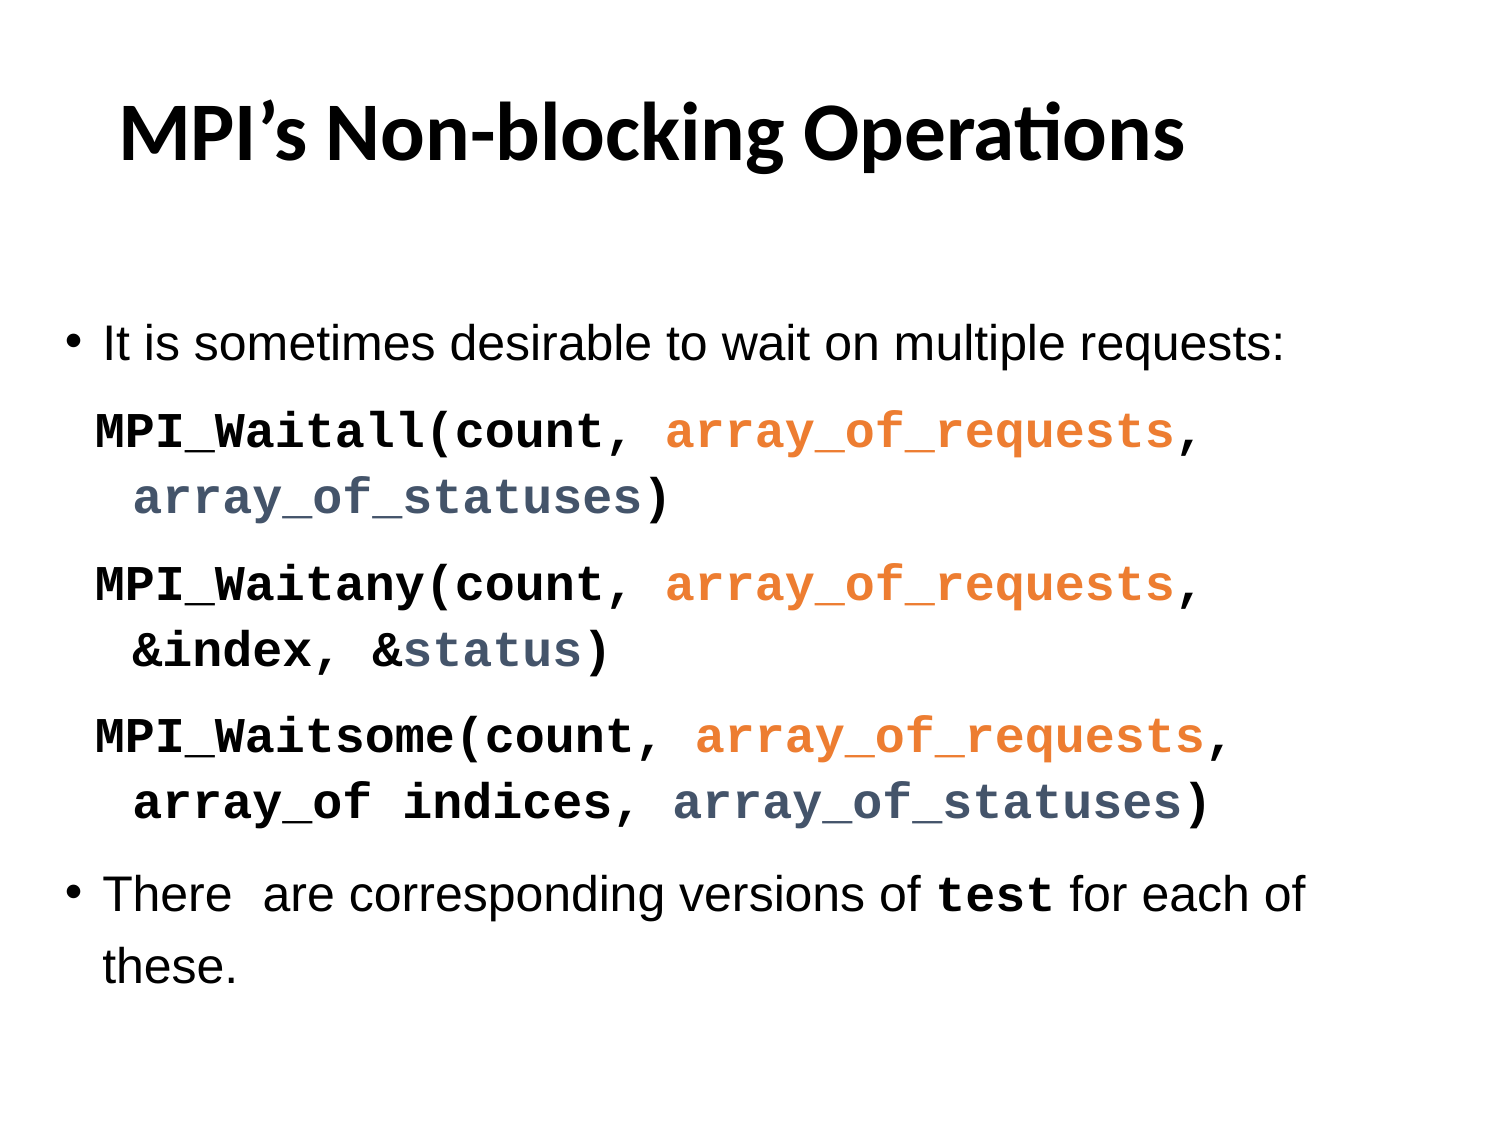

# MPI’s Non-blocking Operations
It is sometimes desirable to wait on multiple requests:
 MPI_Waitall(count, array_of_requests,
 array_of_statuses)
 MPI_Waitany(count, array_of_requests,
 &index, &status)
 MPI_Waitsome(count, array_of_requests,
 array_of indices, array_of_statuses)
There are corresponding versions of test for each of these.